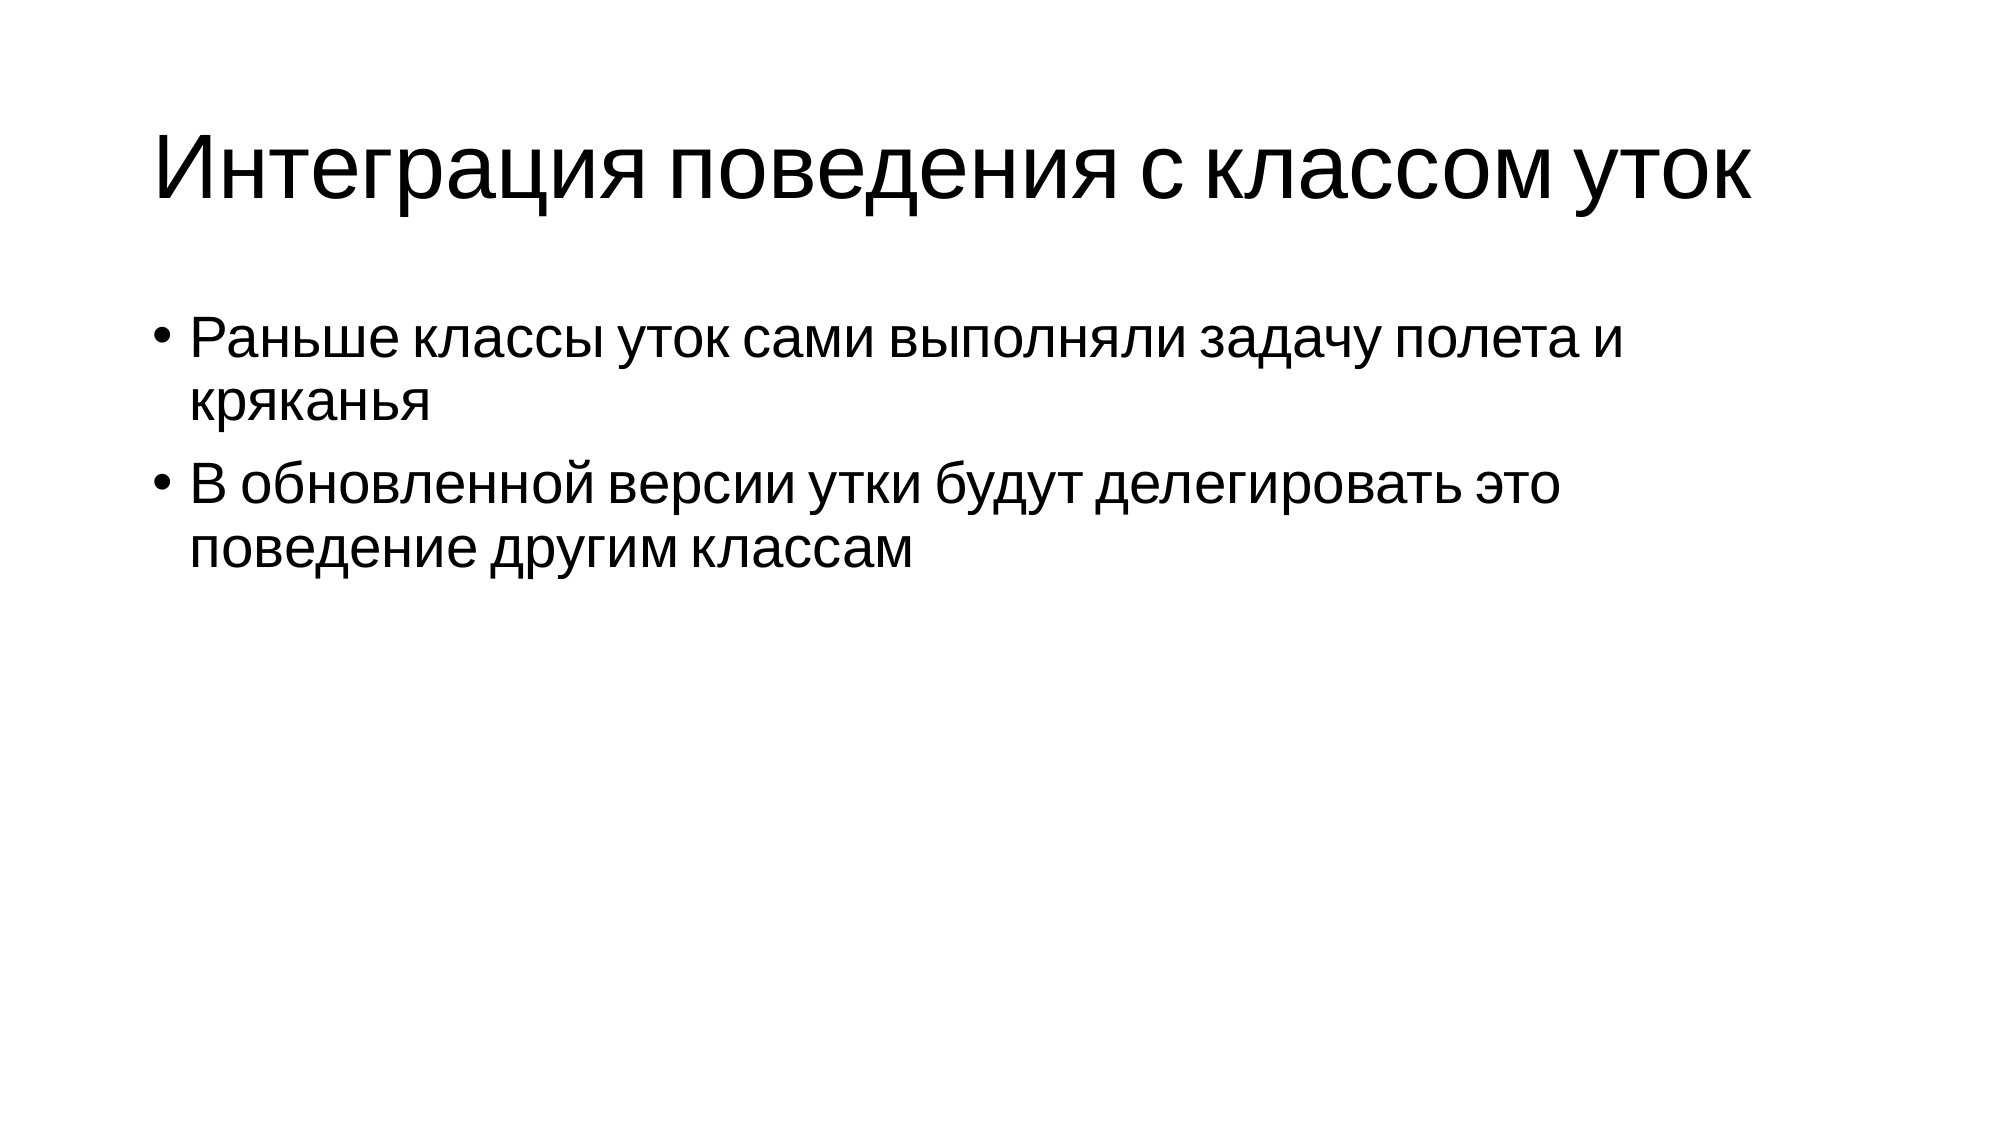

# Интеграция поведения с классом уток
Раньше классы уток сами выполняли задачу полета и кряканья
В обновленной версии утки будут делегировать это поведение другим классам